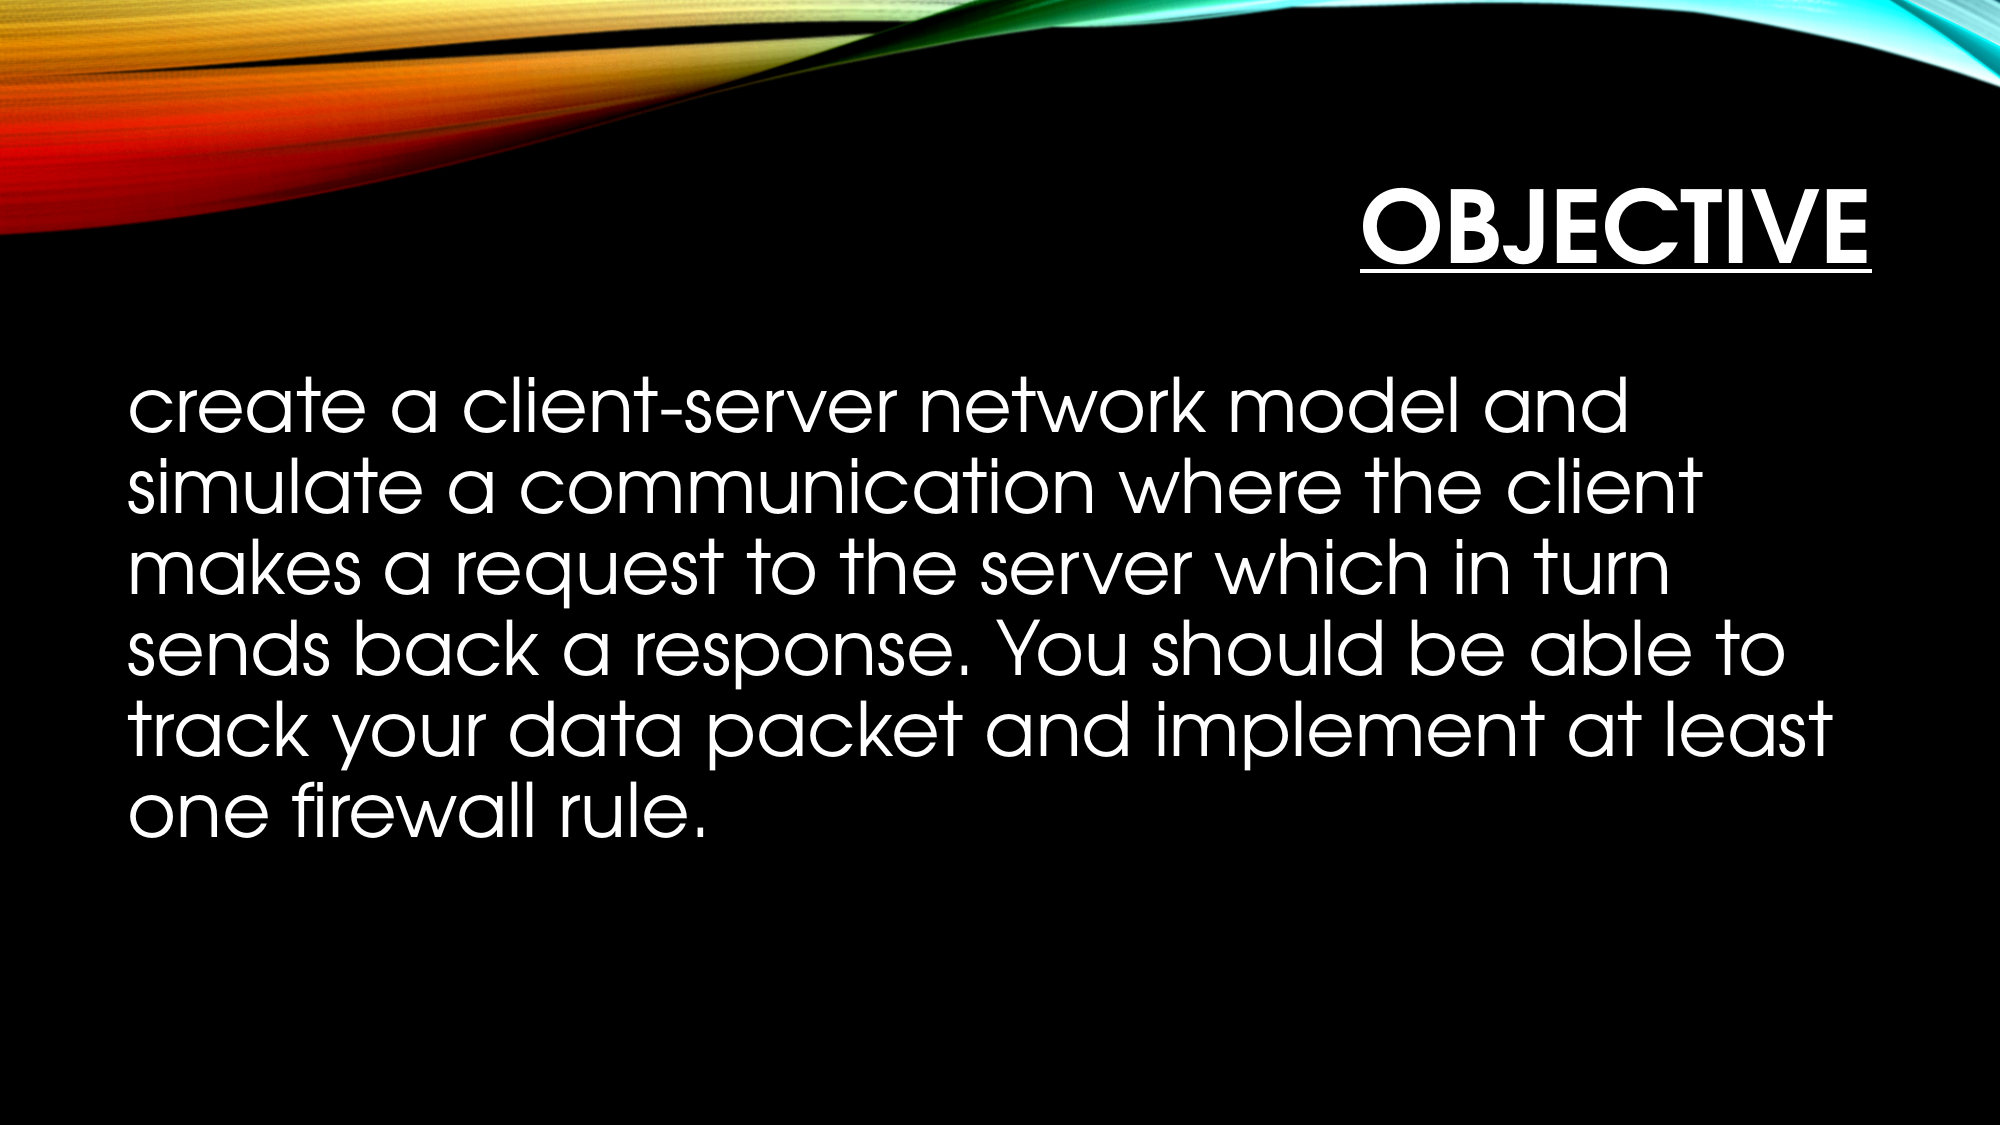

# OBJECTIVE
create a client-server network model and simulate a communication where the client makes a request to the server which in turn sends back a response. You should be able to track your data packet and implement at least one firewall rule.